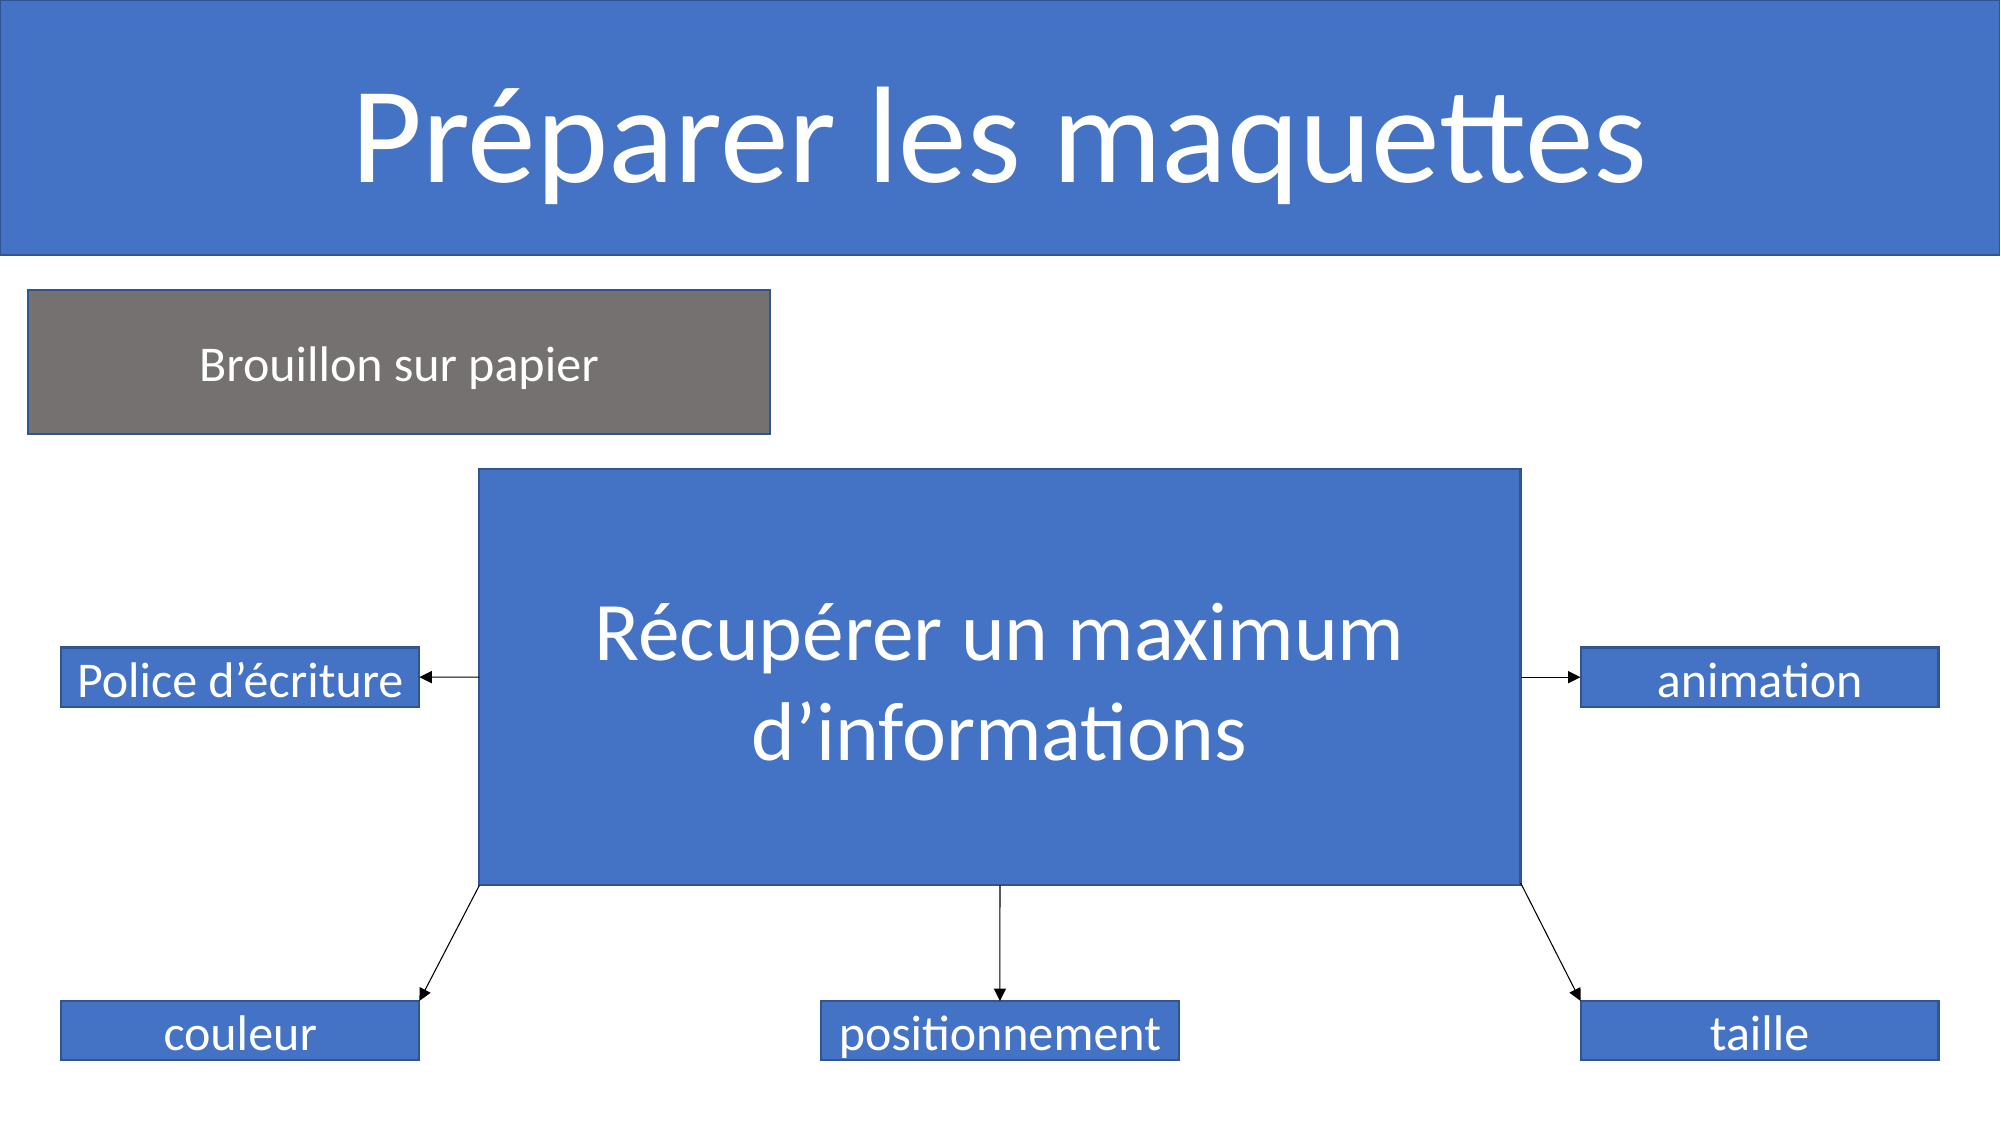

Préparer les maquettes
Brouillon sur papier
Récupérer un maximum d’informations
animation
Police d’écriture
couleur
positionnement
taille